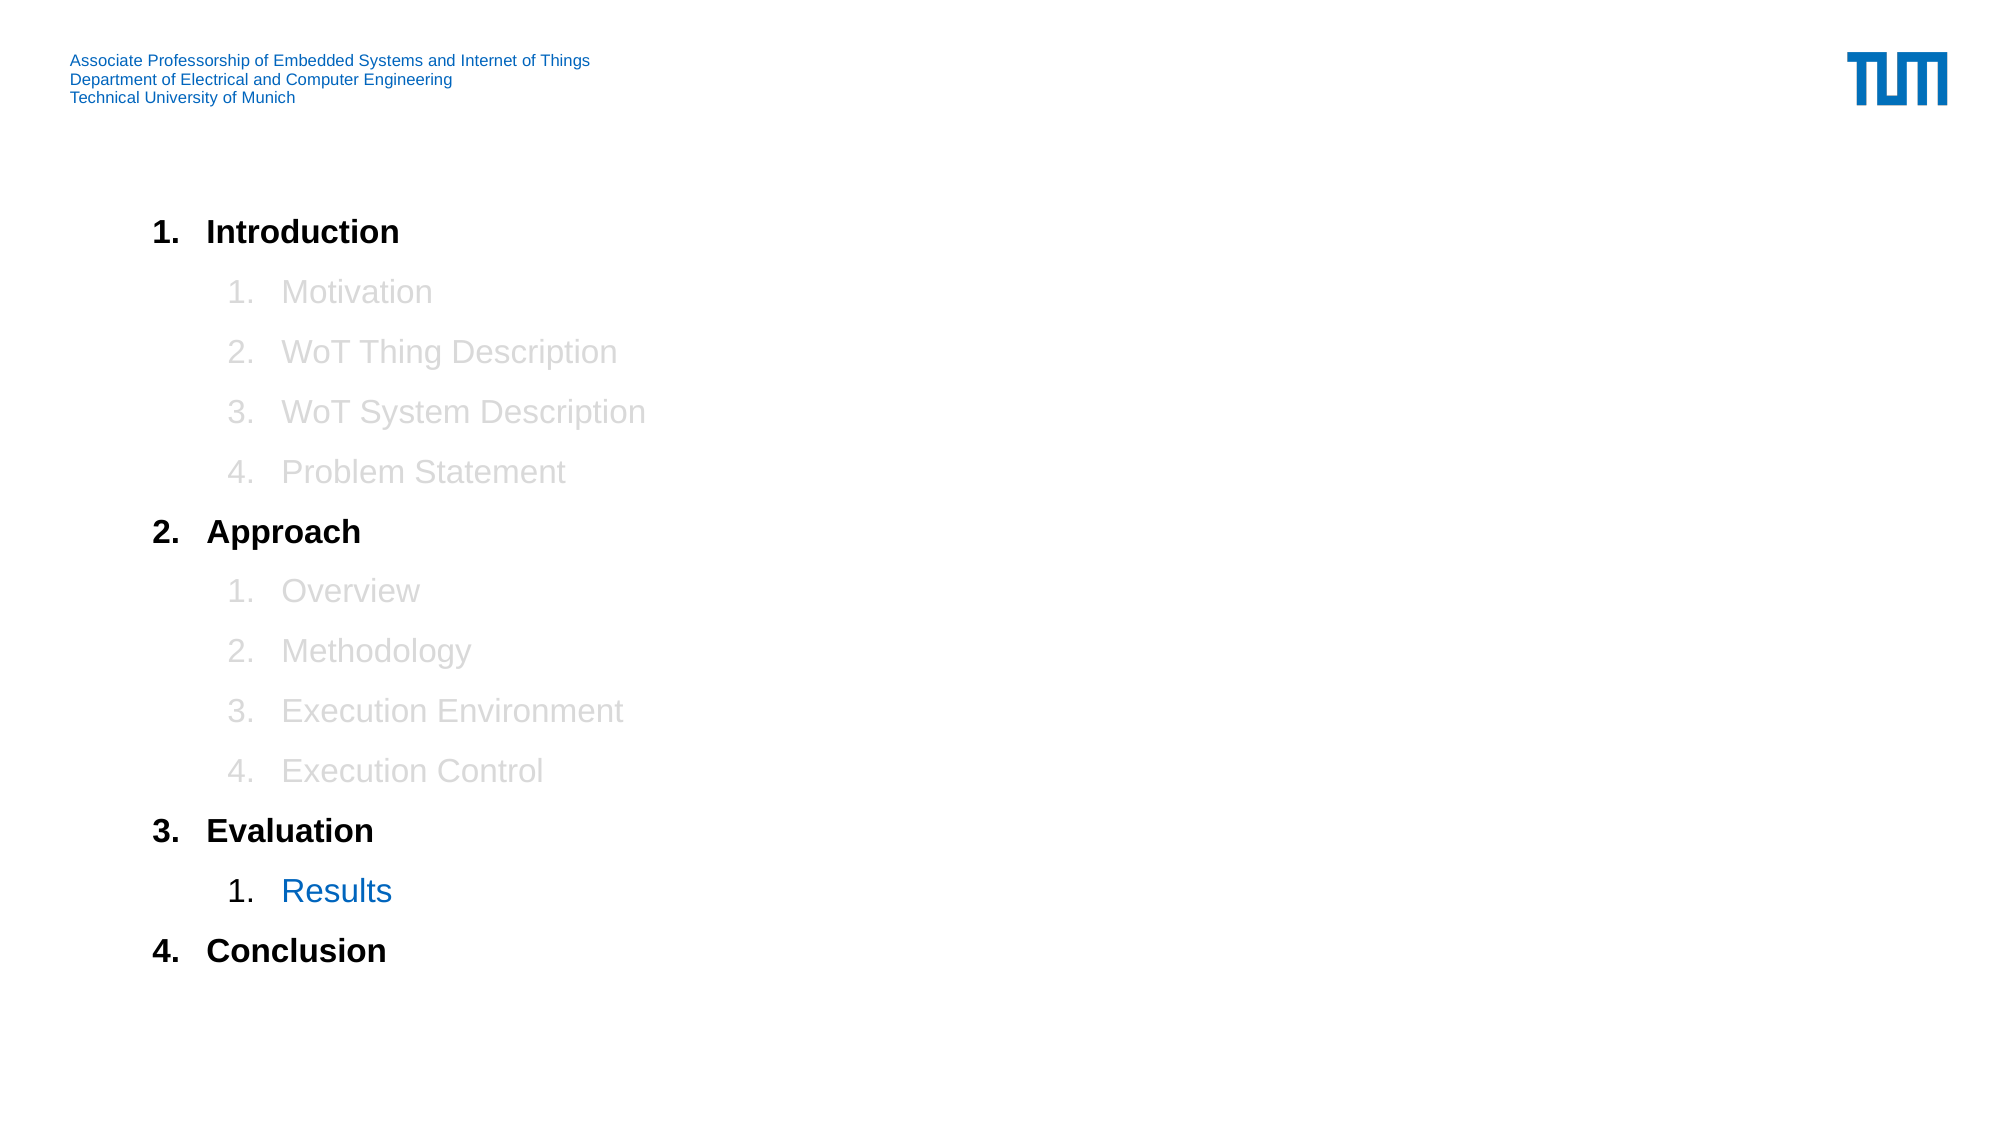

# Introduction
Motivation
WoT Thing Description
WoT System Description
Problem Statement
Approach
Overview
Methodology
Execution Environment
Execution Control
Evaluation
Results
Conclusion